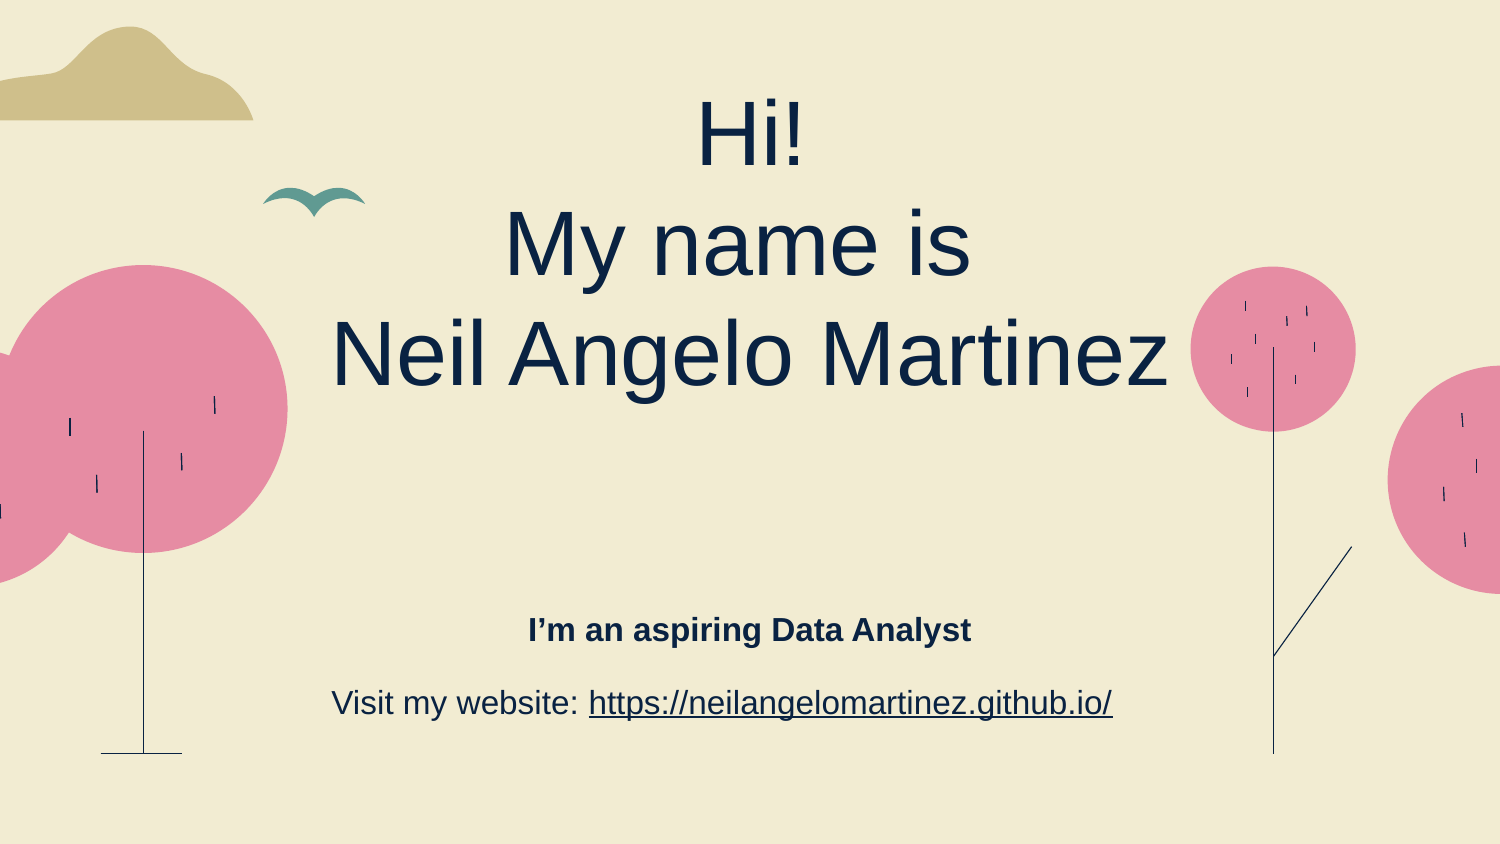

# Hi! My name is Neil Angelo Martinez
I’m an aspiring Data Analyst
Visit my website: https://neilangelomartinez.github.io/